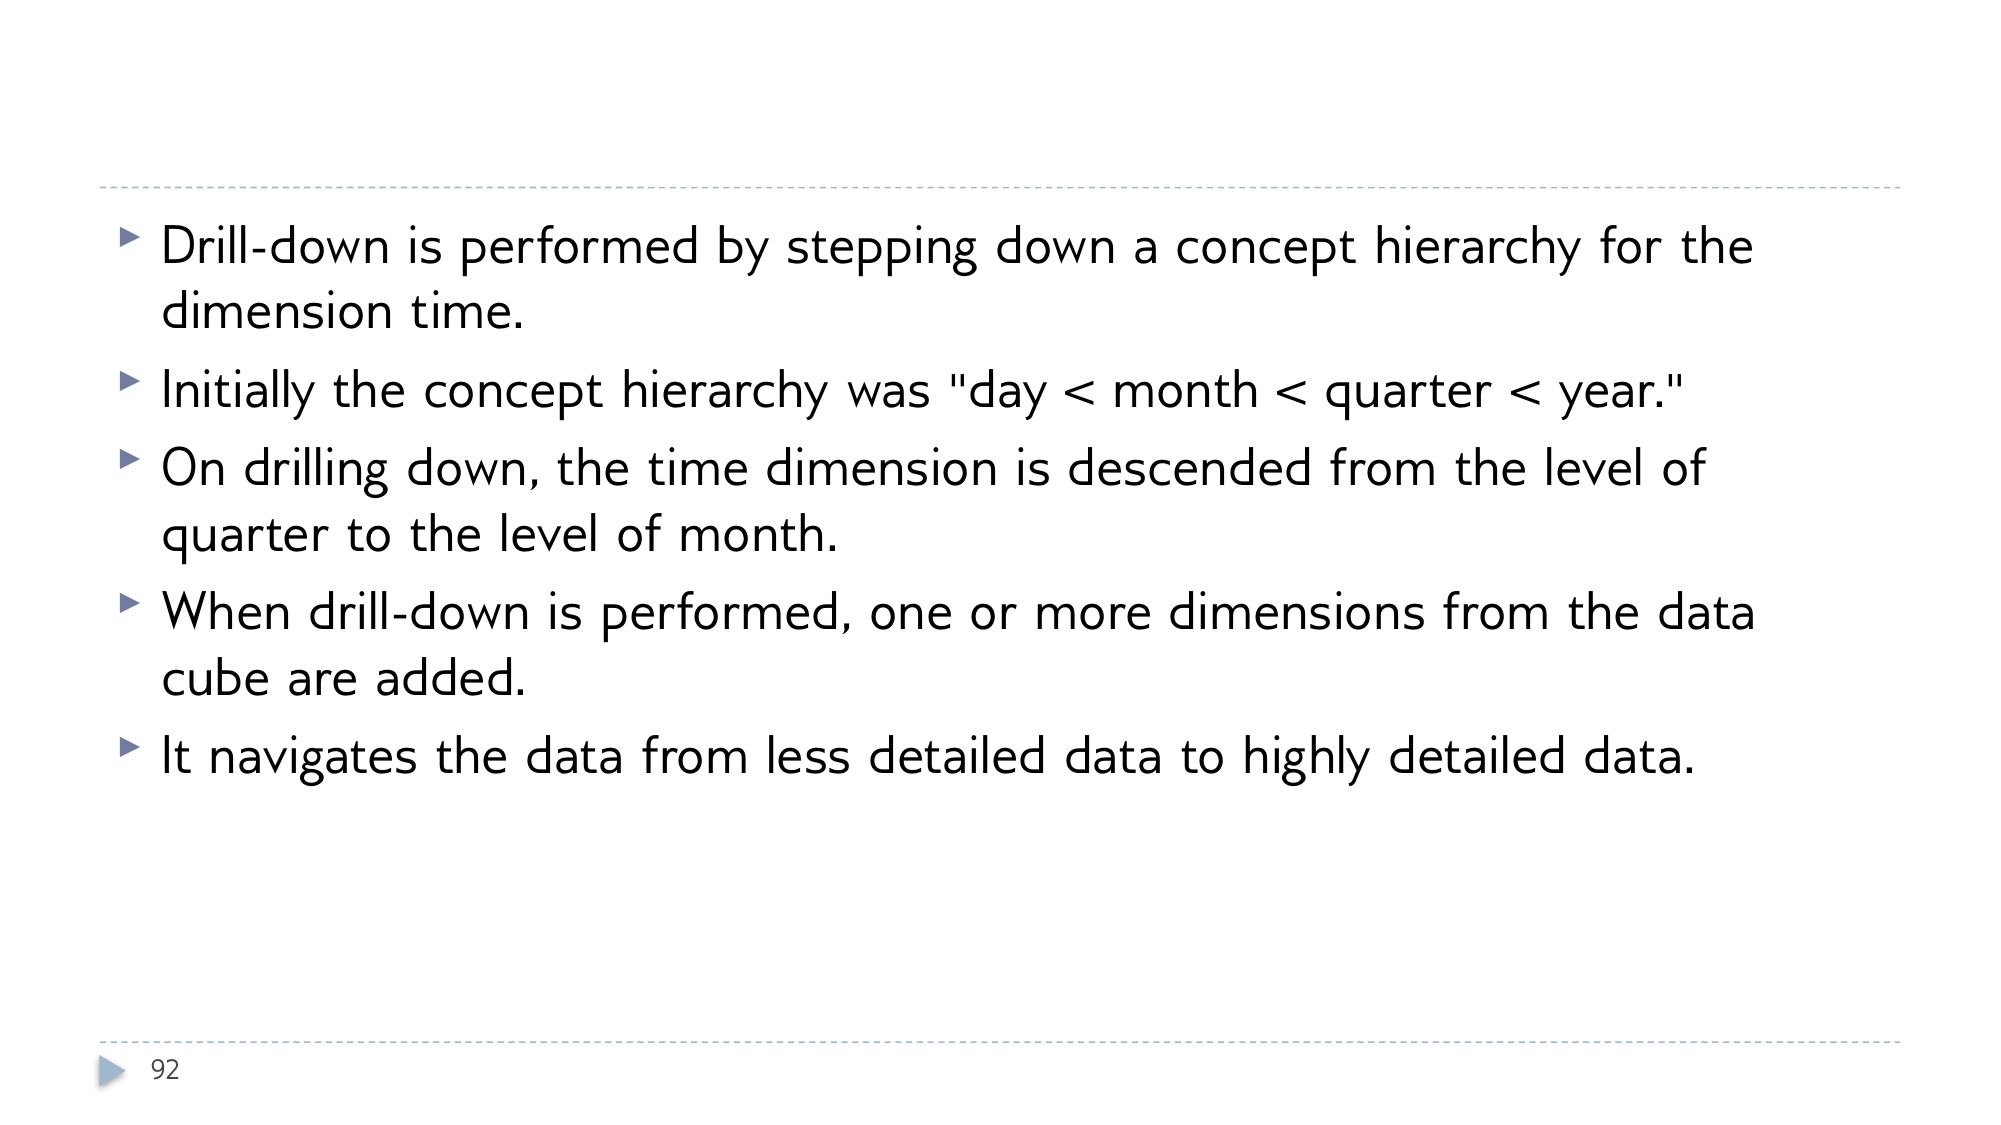

#
Drill-down is performed by stepping down a concept hierarchy for the dimension time.
Initially the concept hierarchy was "day < month < quarter < year."
On drilling down, the time dimension is descended from the level of quarter to the level of month.
When drill-down is performed, one or more dimensions from the data cube are added.
It navigates the data from less detailed data to highly detailed data.

92